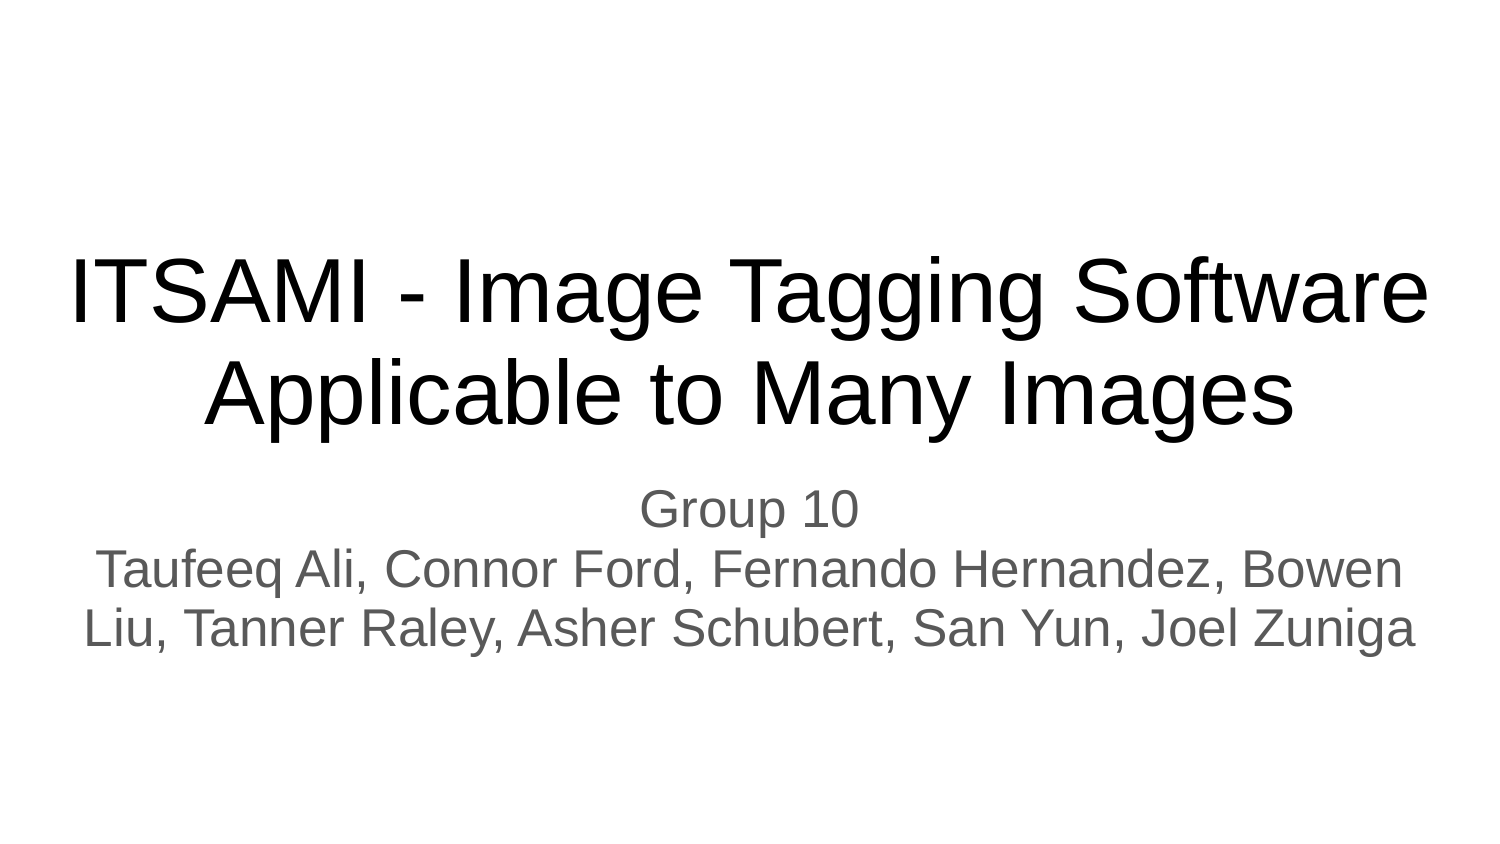

# ITSAMI - Image Tagging Software Applicable to Many Images
Group 10
Taufeeq Ali, Connor Ford, Fernando Hernandez, Bowen Liu, Tanner Raley, Asher Schubert, San Yun, Joel Zuniga